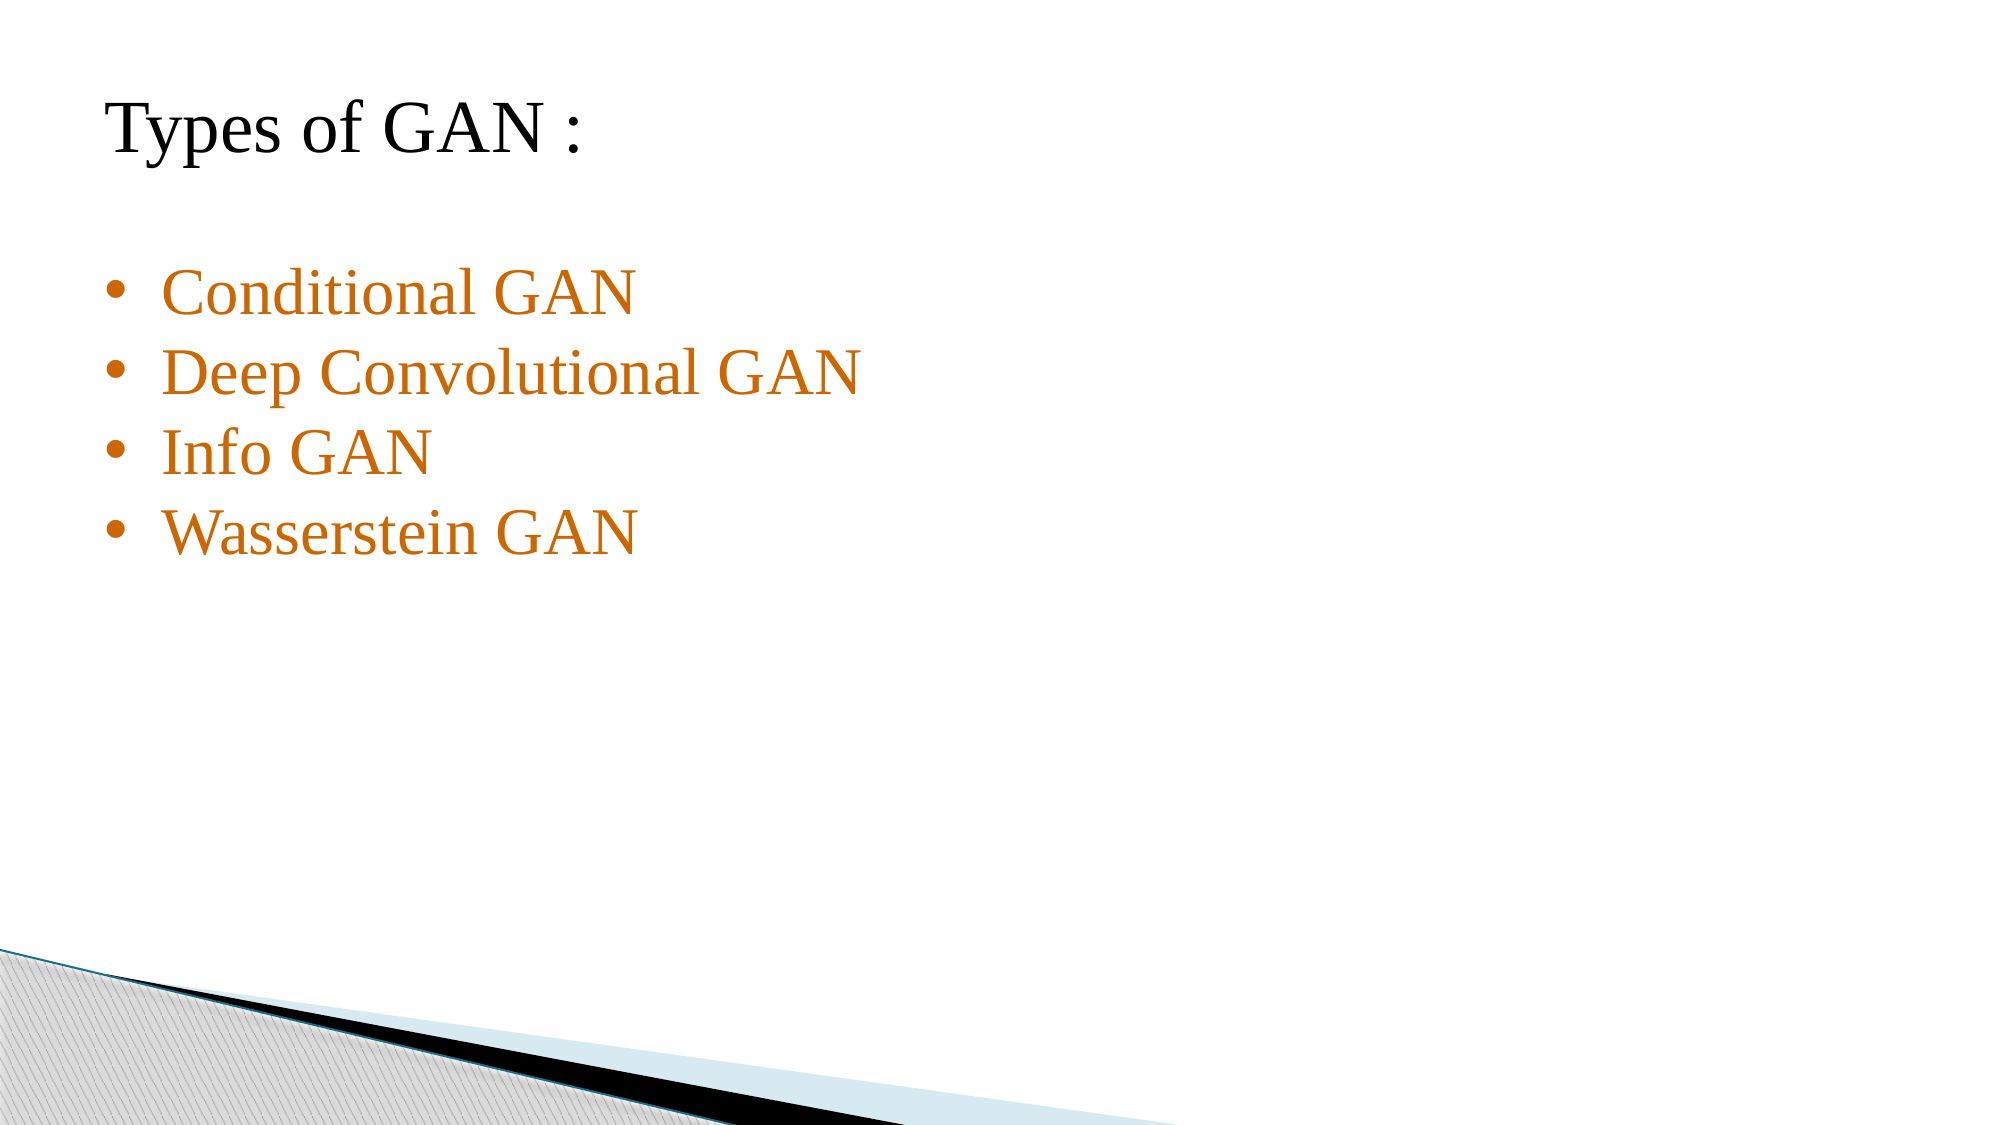

Types of GAN :

  Conditional GAN
  Deep Convolutional GAN
  Info GAN
  Wasserstein GAN